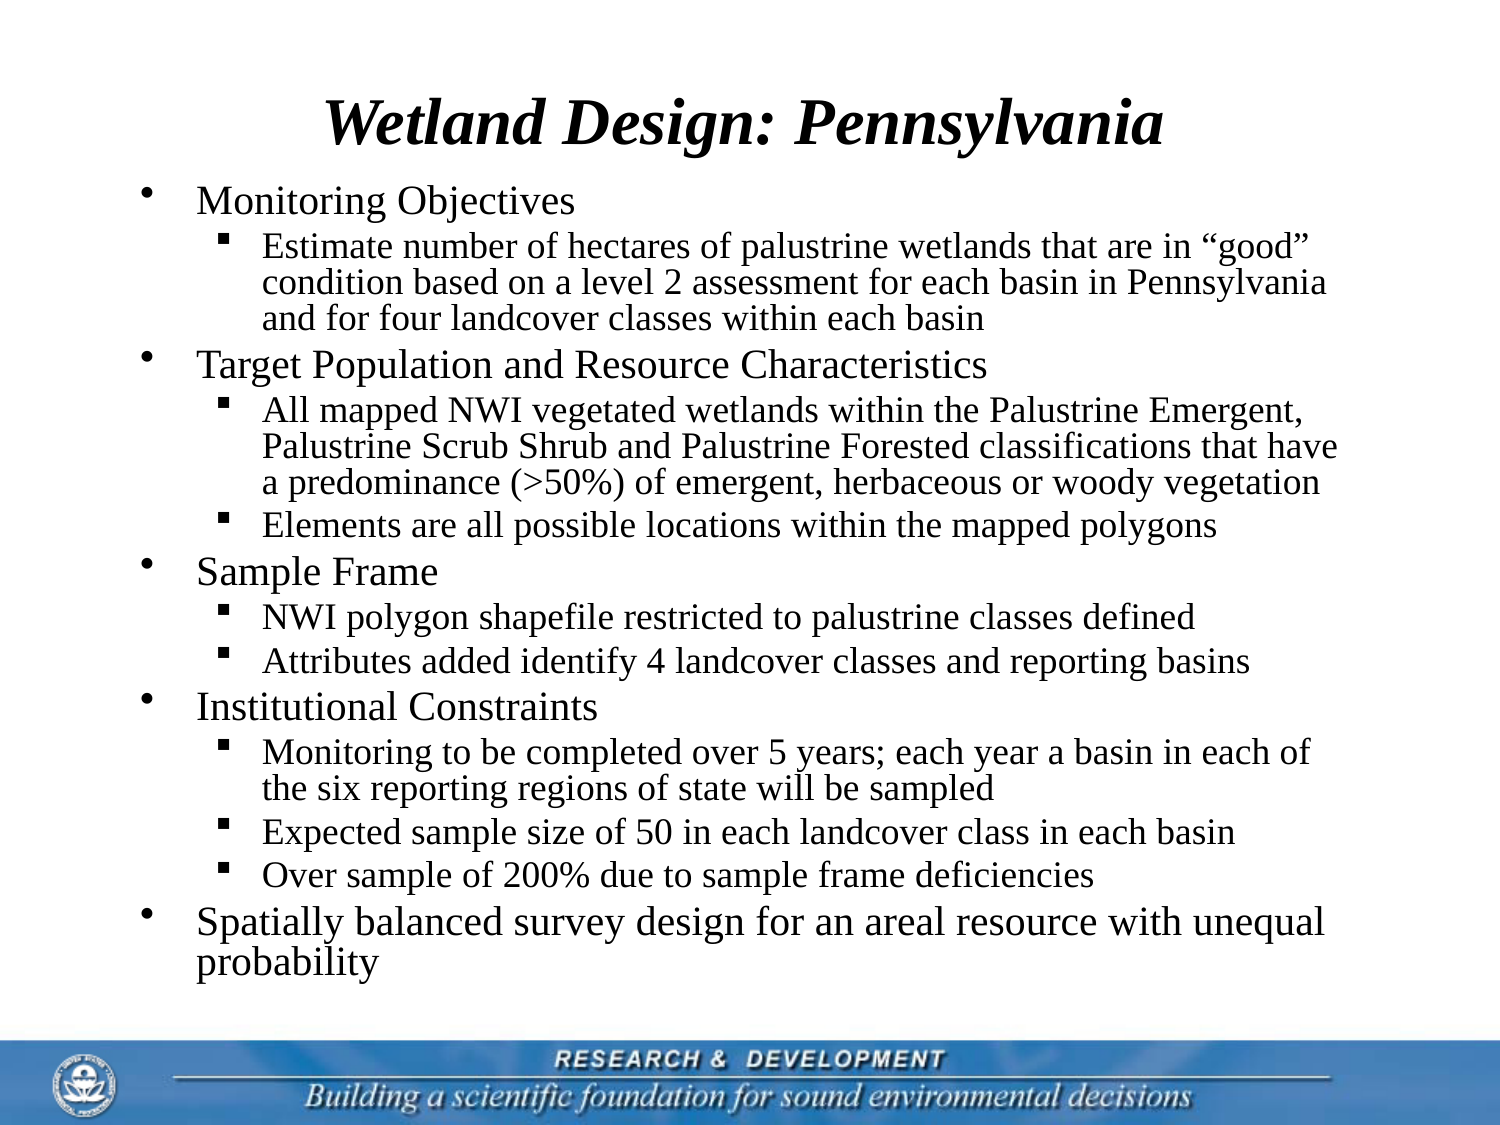

# Wetland Design: Pennsylvania
Monitoring Objectives
Estimate number of hectares of palustrine wetlands that are in “good” condition based on a level 2 assessment for each basin in Pennsylvania and for four landcover classes within each basin
Target Population and Resource Characteristics
All mapped NWI vegetated wetlands within the Palustrine Emergent, Palustrine Scrub Shrub and Palustrine Forested classifications that have a predominance (>50%) of emergent, herbaceous or woody vegetation
Elements are all possible locations within the mapped polygons
Sample Frame
NWI polygon shapefile restricted to palustrine classes defined
Attributes added identify 4 landcover classes and reporting basins
Institutional Constraints
Monitoring to be completed over 5 years; each year a basin in each of the six reporting regions of state will be sampled
Expected sample size of 50 in each landcover class in each basin
Over sample of 200% due to sample frame deficiencies
Spatially balanced survey design for an areal resource with unequal probability